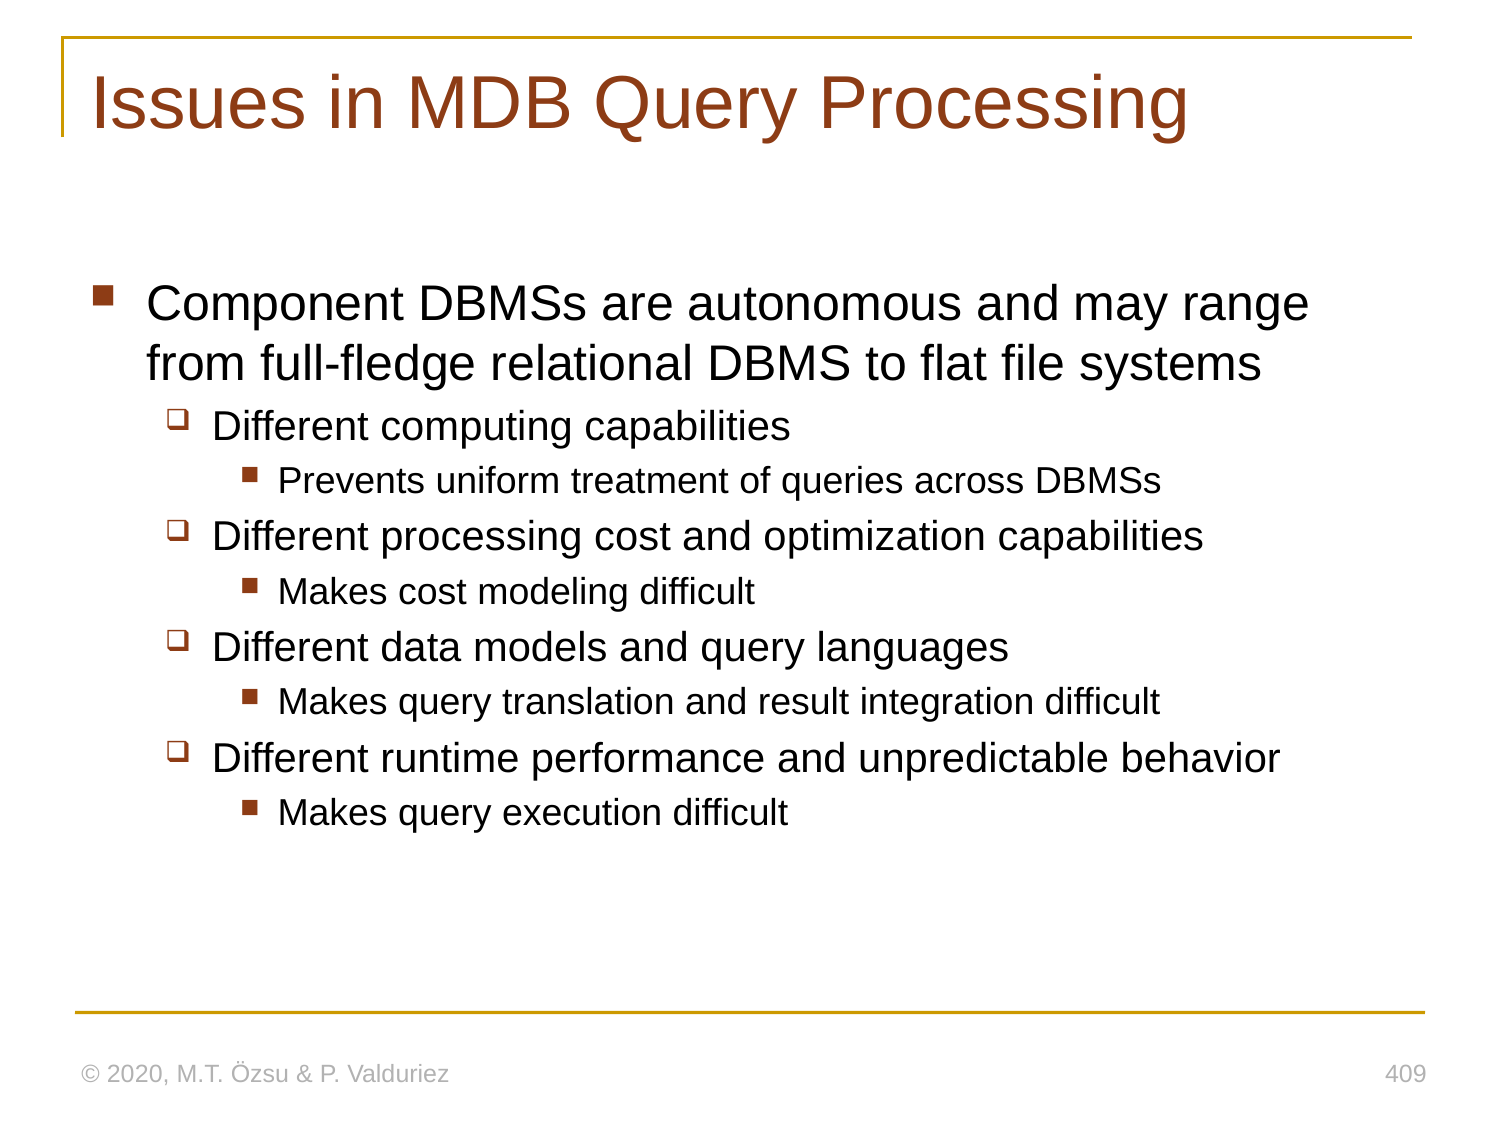

# Issues in MDB Query Processing
Component DBMSs are autonomous and may range from full-fledge relational DBMS to flat file systems
Different computing capabilities
Prevents uniform treatment of queries across DBMSs
Different processing cost and optimization capabilities
Makes cost modeling difficult
Different data models and query languages
Makes query translation and result integration difficult
Different runtime performance and unpredictable behavior
Makes query execution difficult
© 2020, M.T. Özsu & P. Valduriez
409